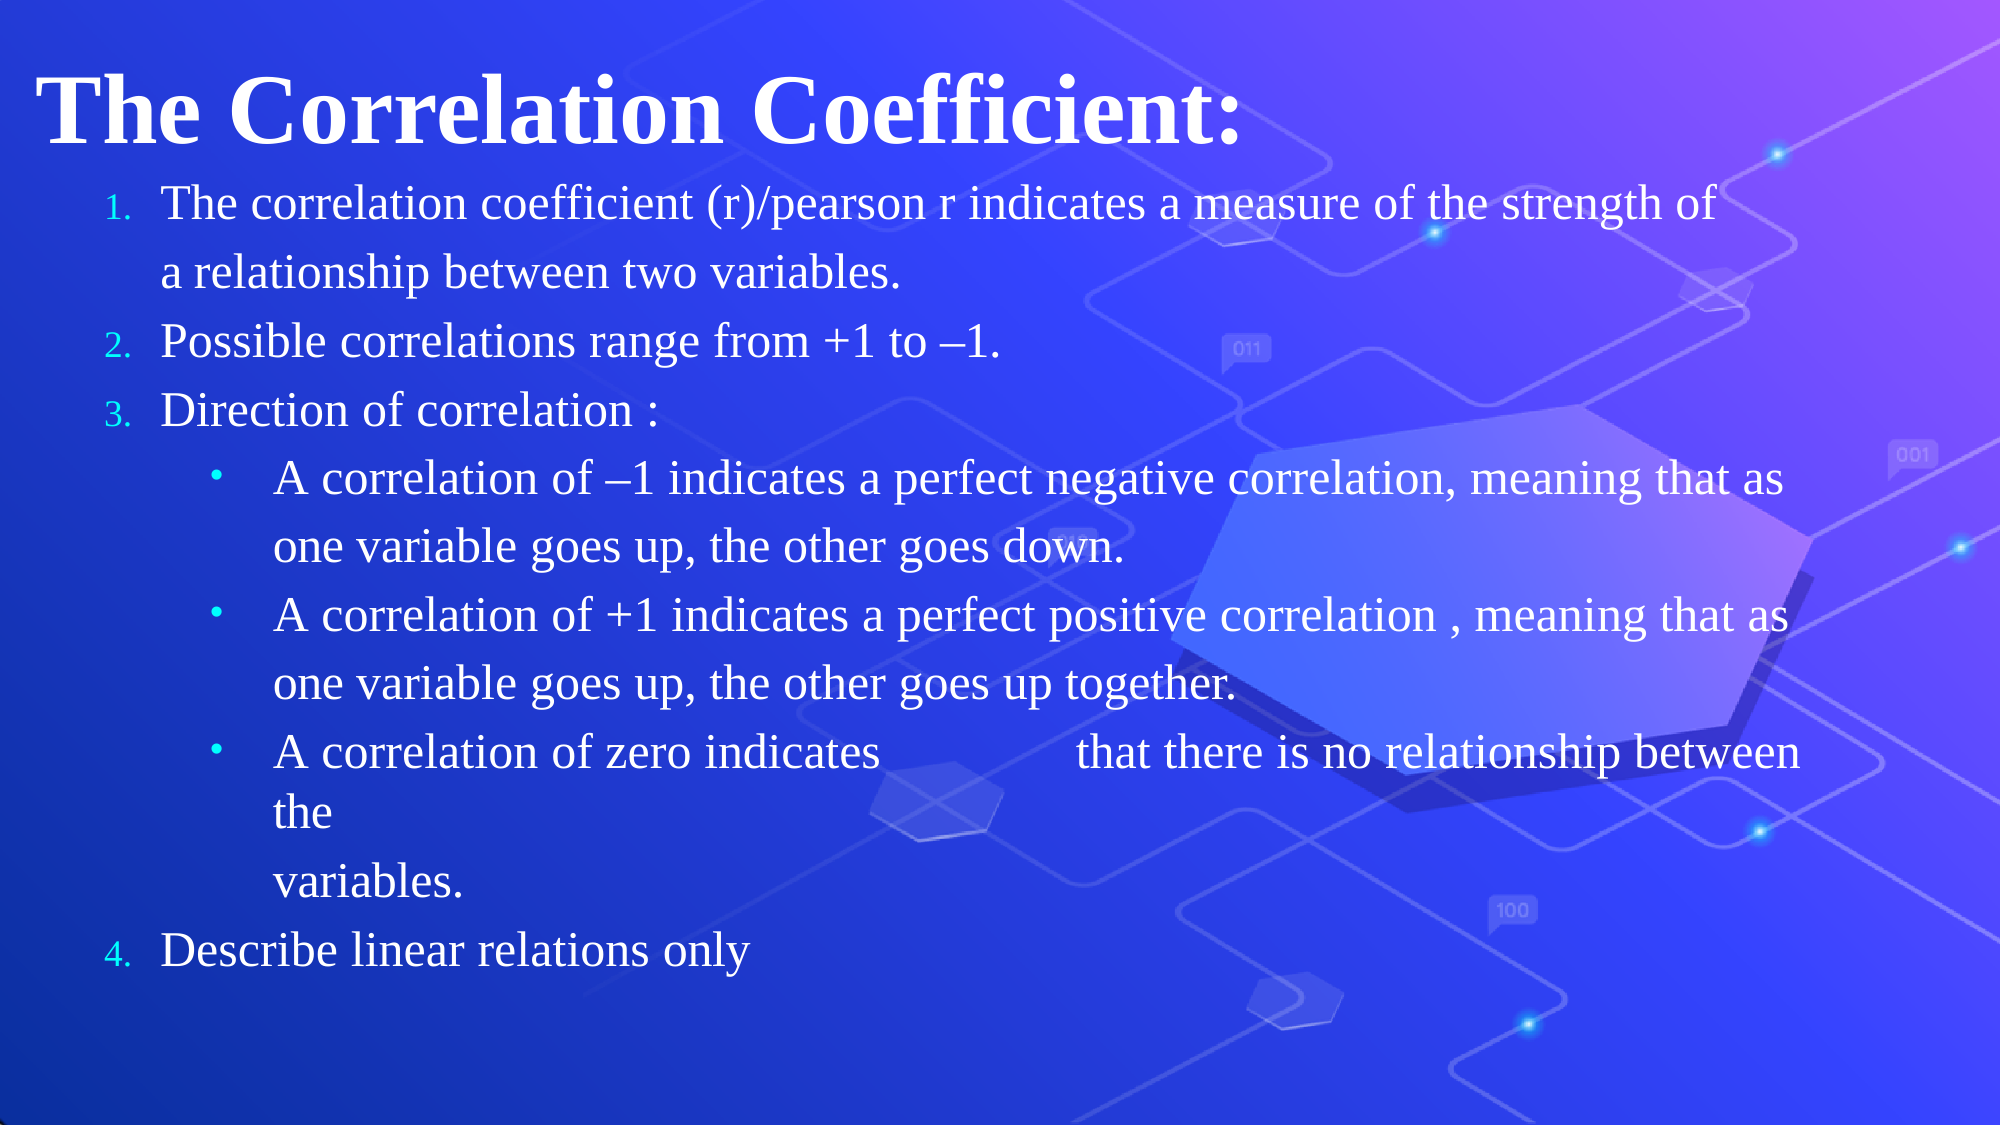

# The Correlation Coefficient:
The correlation coefficient (r)/pearson r indicates a measure of the strength of a relationship between two variables.
Possible correlations range from +1 to –1.
Direction of correlation :
A correlation of –1 indicates a perfect negative correlation, meaning that as one variable goes up, the other goes down.
A correlation of +1 indicates a perfect positive correlation , meaning that as one variable goes up, the other goes up together.
A correlation of zero indicates	that there is no relationship between the
variables.
Describe linear relations only